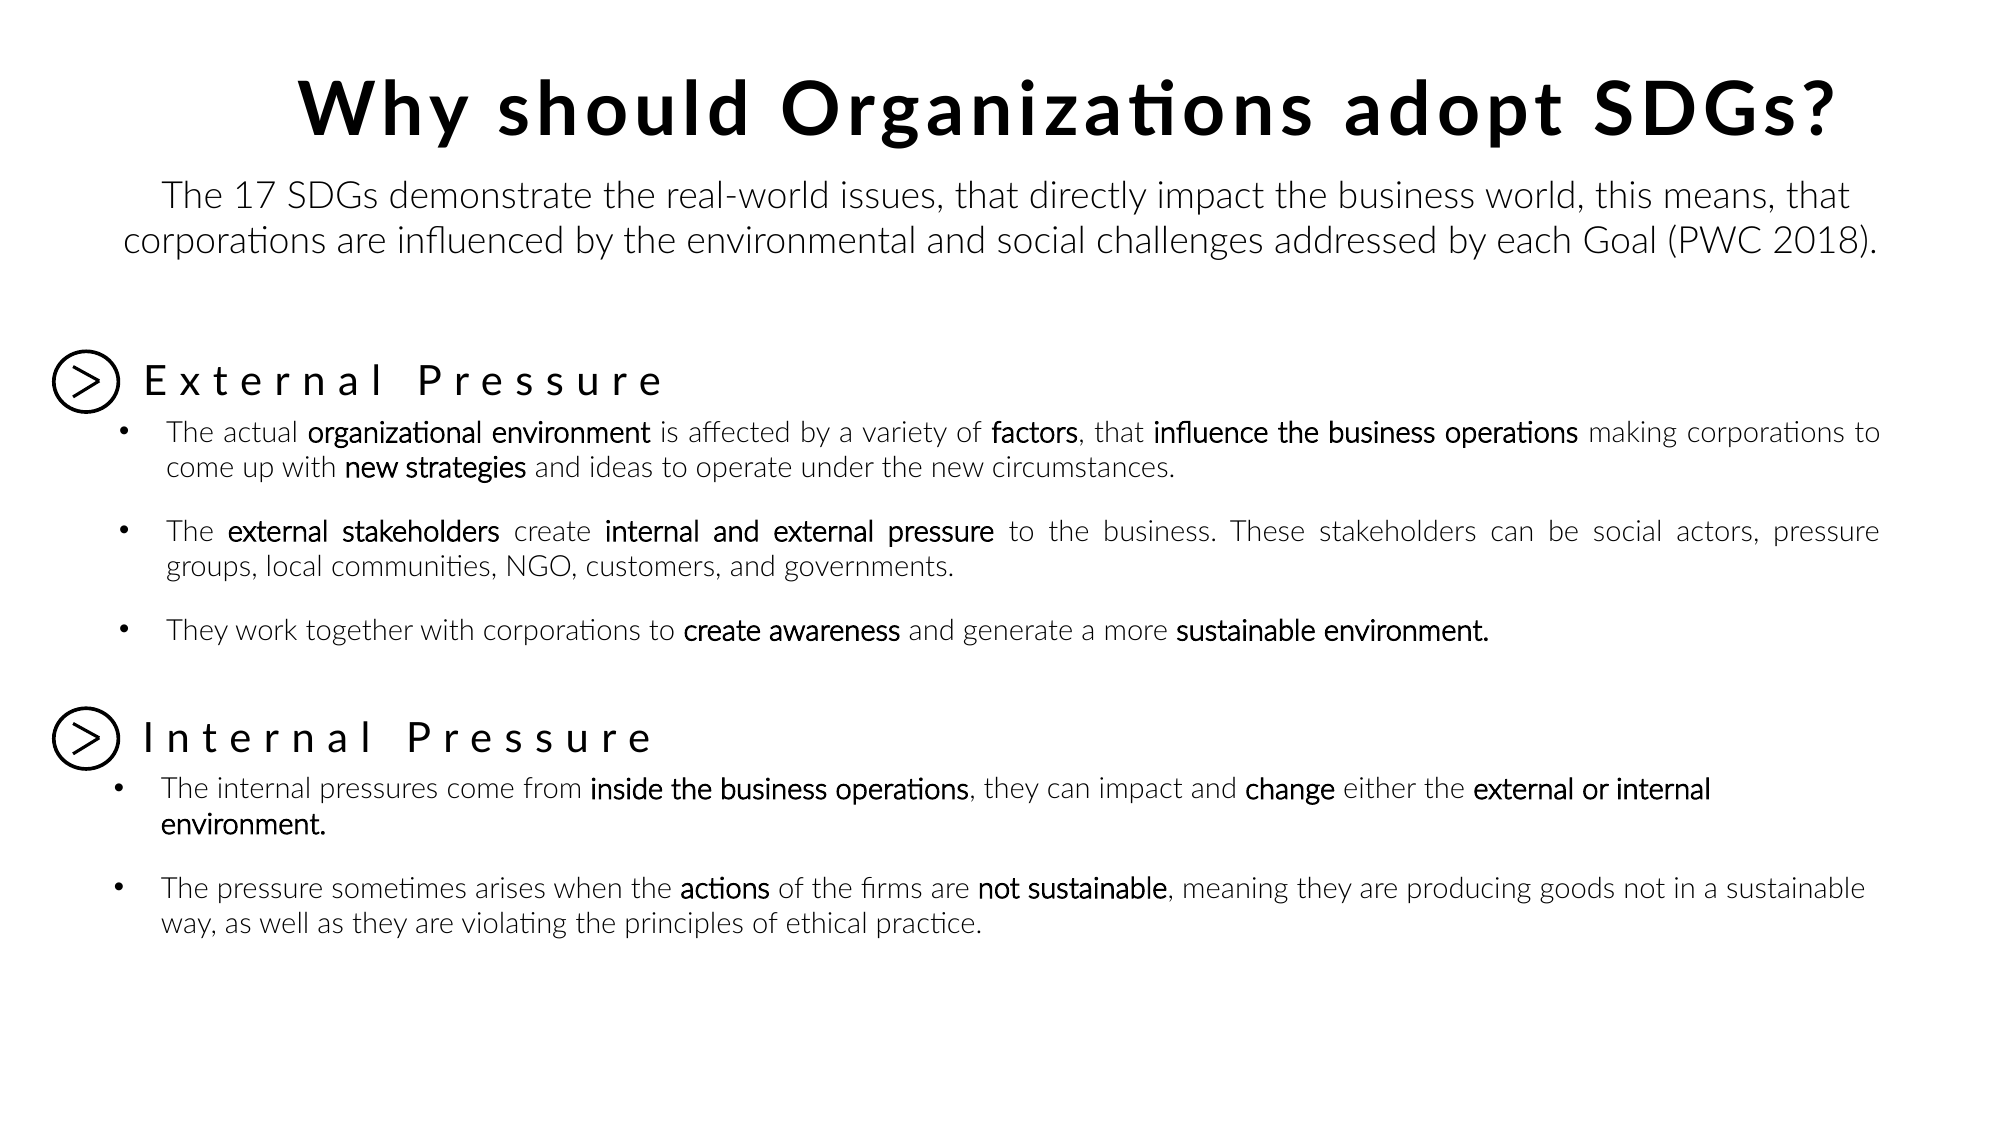

Why should Organizations adopt SDGs?
The 17 SDGs demonstrate the real-world issues, that directly impact the business world, this means, that corporations are influenced by the environmental and social challenges addressed by each Goal (PWC 2018).
External Pressure

The actual organizational environment is affected by a variety of factors, that influence the business operations making corporations to come up with new strategies and ideas to operate under the new circumstances.
The external stakeholders create internal and external pressure to the business. These stakeholders can be social actors, pressure groups, local communities, NGO, customers, and governments.
They work together with corporations to create awareness and generate a more sustainable environment.
Internal Pressure

The internal pressures come from inside the business operations, they can impact and change either the external or internal environment.
The pressure sometimes arises when the actions of the firms are not sustainable, meaning they are producing goods not in a sustainable way, as well as they are violating the principles of ethical practice.